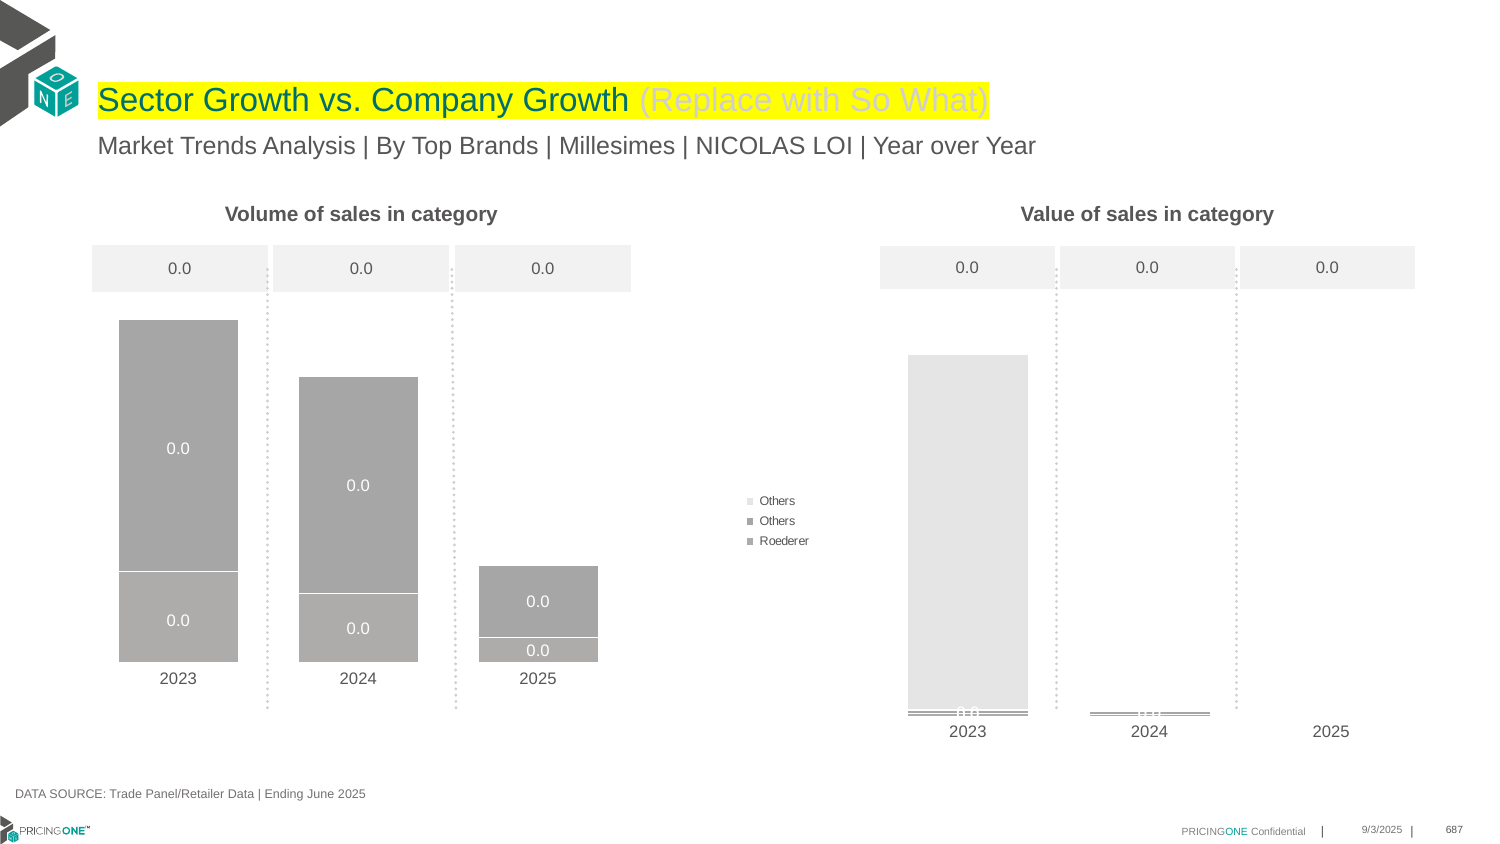

# Sector Growth vs. Company Growth (Replace with So What)
Market Trends Analysis | By Top Brands | Millesimes | NICOLAS LOI | Year over Year
| Value of sales in category |  |  |
| --- | --- | --- |
| 0.0 | 0.0 | 0.0 |
| Volume of sales in category |  |  |
| --- | --- | --- |
| 0.0 | 0.0 | 0.0 |

### Chart

| Category | Roederer | Others | Others |
|---|---|---|---|
| 2023 | 0.010525 | 0.018663 | 1.697000000160187 |
| 2024 | 0.007849 | 0.016293 | 0.0 |
| 2025 | 0.003889 | 0.003674 | 0.0 |

### Chart

| Category | Roederer | Others | Others |
|---|---|---|---|
| 2023 | 5e-05 | 0.000138 | 0.0 |
| 2024 | 3.8e-05 | 0.000119 | -1.455191522836685e-11 |
| 2025 | 1.4e-05 | 3.9e-05 | 0.0 |
DATA SOURCE: Trade Panel/Retailer Data | Ending June 2025

9/3/2025
687